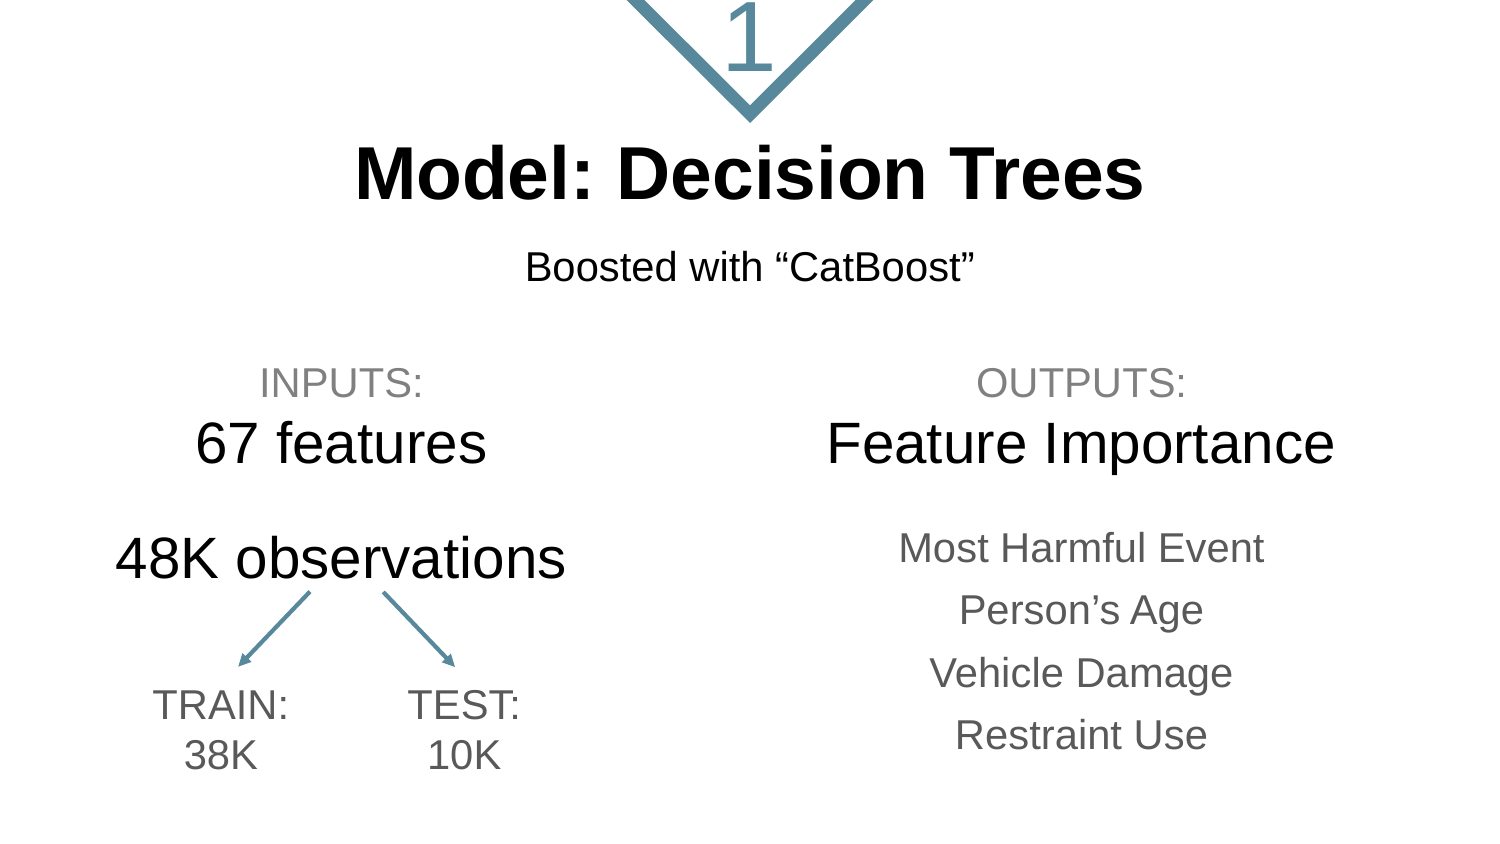

1
# Model: Decision Trees
Boosted with “CatBoost”
OUTPUTS:
Feature Importance

Most Harmful Event
Person’s Age
Vehicle Damage
Restraint Use
INPUTS:
67 features

48K observations

TRAIN:
38K
TEST:
10K